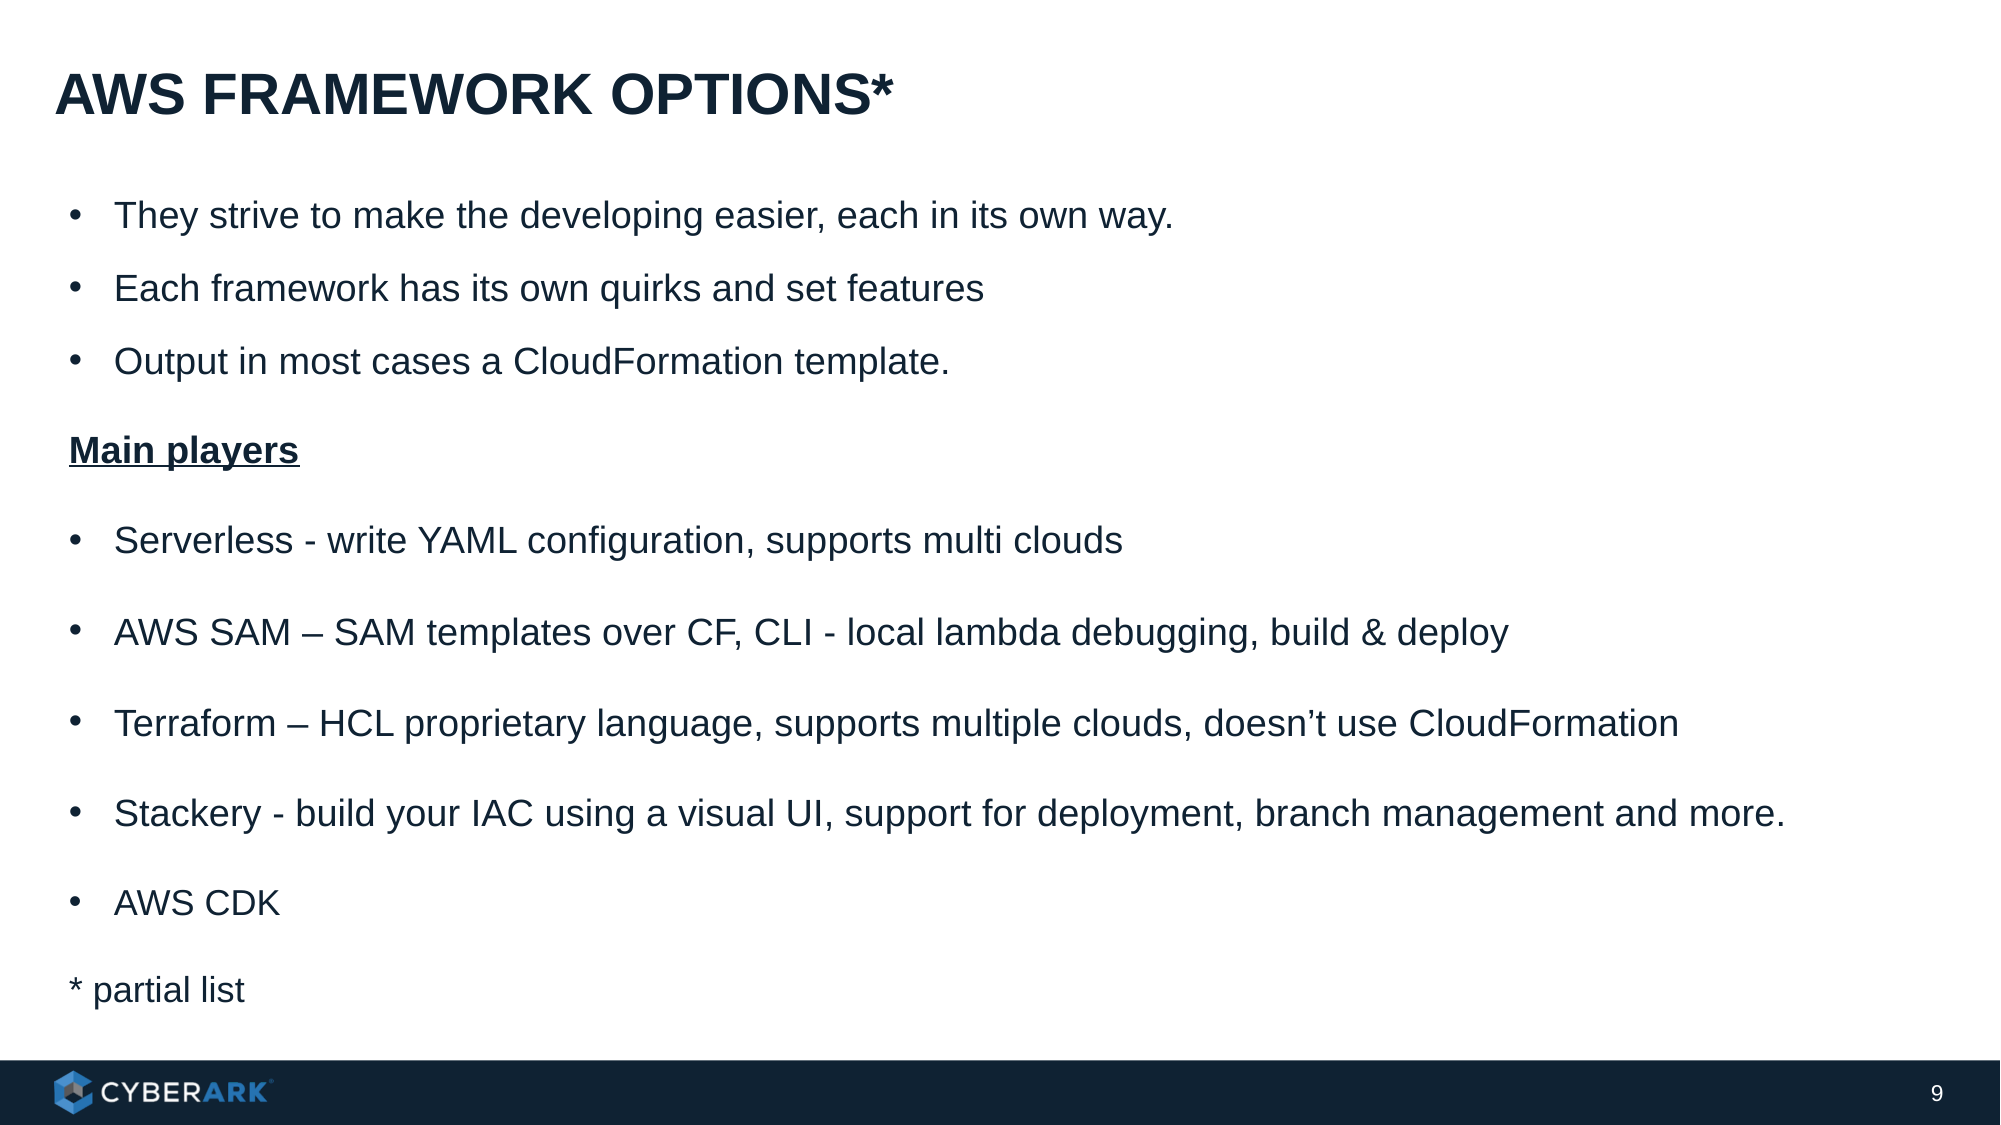

# AWS Framework options*
They strive to make the developing easier, each in its own way.
Each framework has its own quirks and set features
Output in most cases a CloudFormation template.

Main players

Serverless - write YAML configuration, supports multi clouds

AWS SAM – SAM templates over CF, CLI - local lambda debugging, build & deploy

Terraform – HCL proprietary language, supports multiple clouds, doesn’t use CloudFormation

Stackery - build your IAC using a visual UI, support for deployment, branch management and more.

AWS CDK

* partial list
9